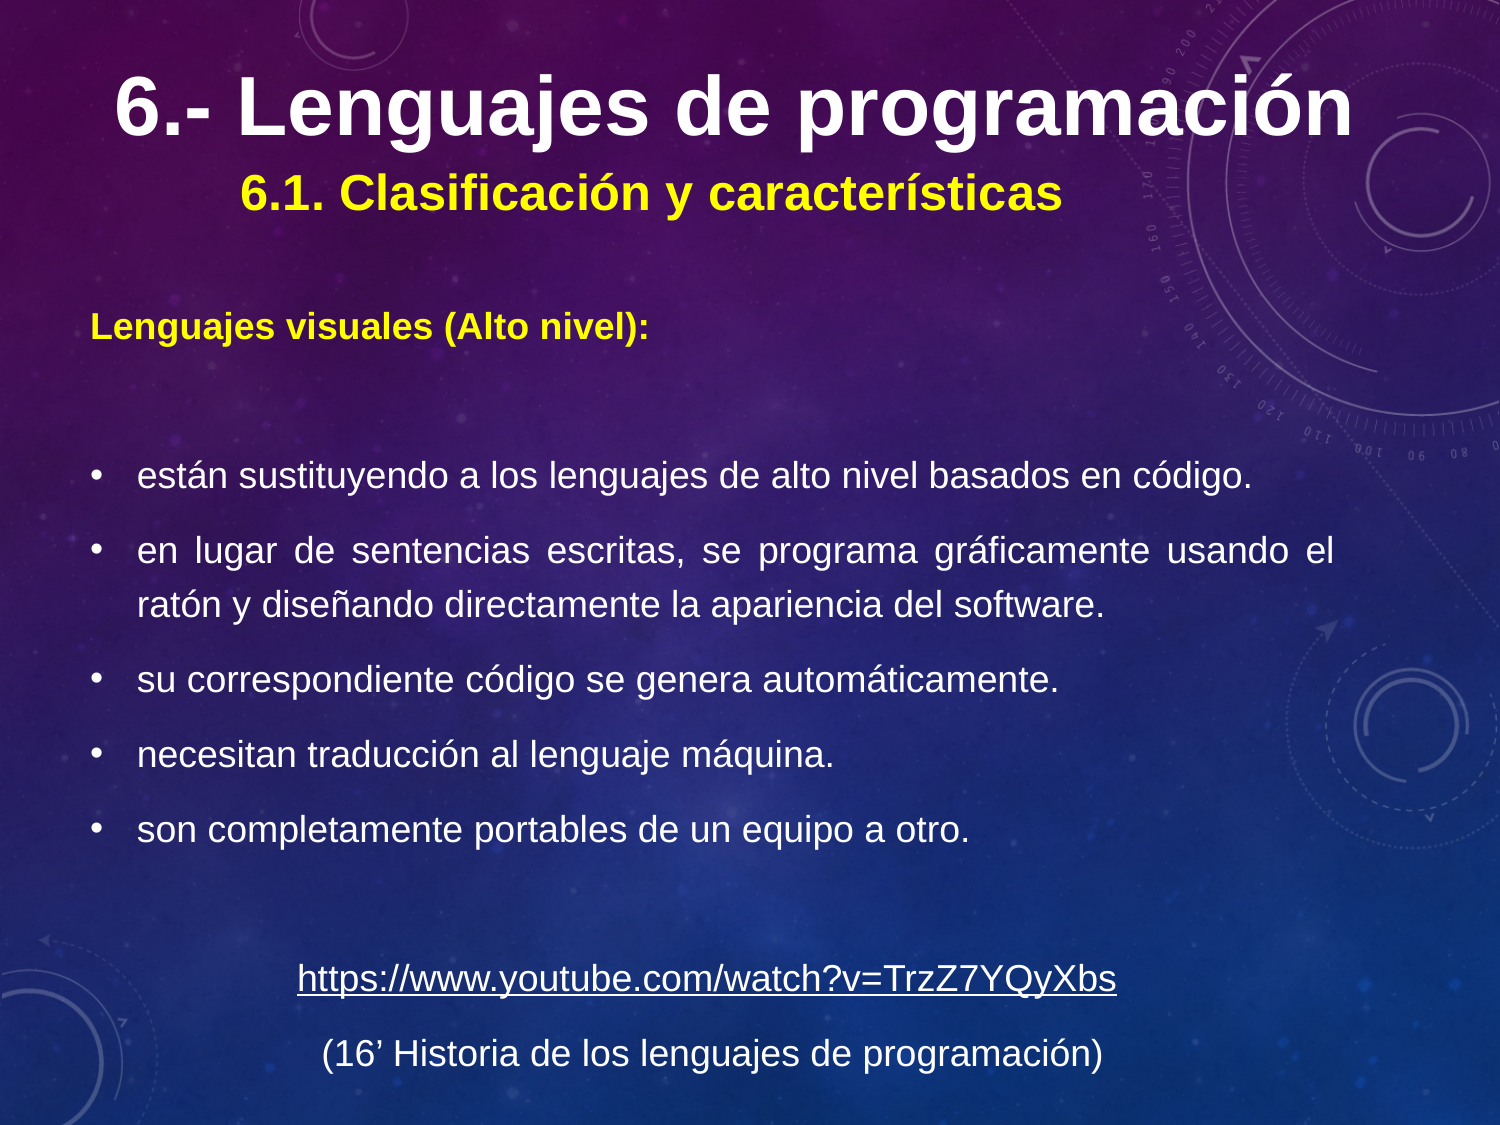

6.- Lenguajes de programación
	6.1. Clasificación y características

Lenguajes visuales (Alto nivel):

están sustituyendo a los lenguajes de alto nivel basados en código.
en lugar de sentencias escritas, se programa gráficamente usando el ratón y diseñando directamente la apariencia del software.
su correspondiente código se genera automáticamente.
necesitan traducción al lenguaje máquina.
son completamente portables de un equipo a otro.

https://www.youtube.com/watch?v=TrzZ7YQyXbs
(16’ Historia de los lenguajes de programación)